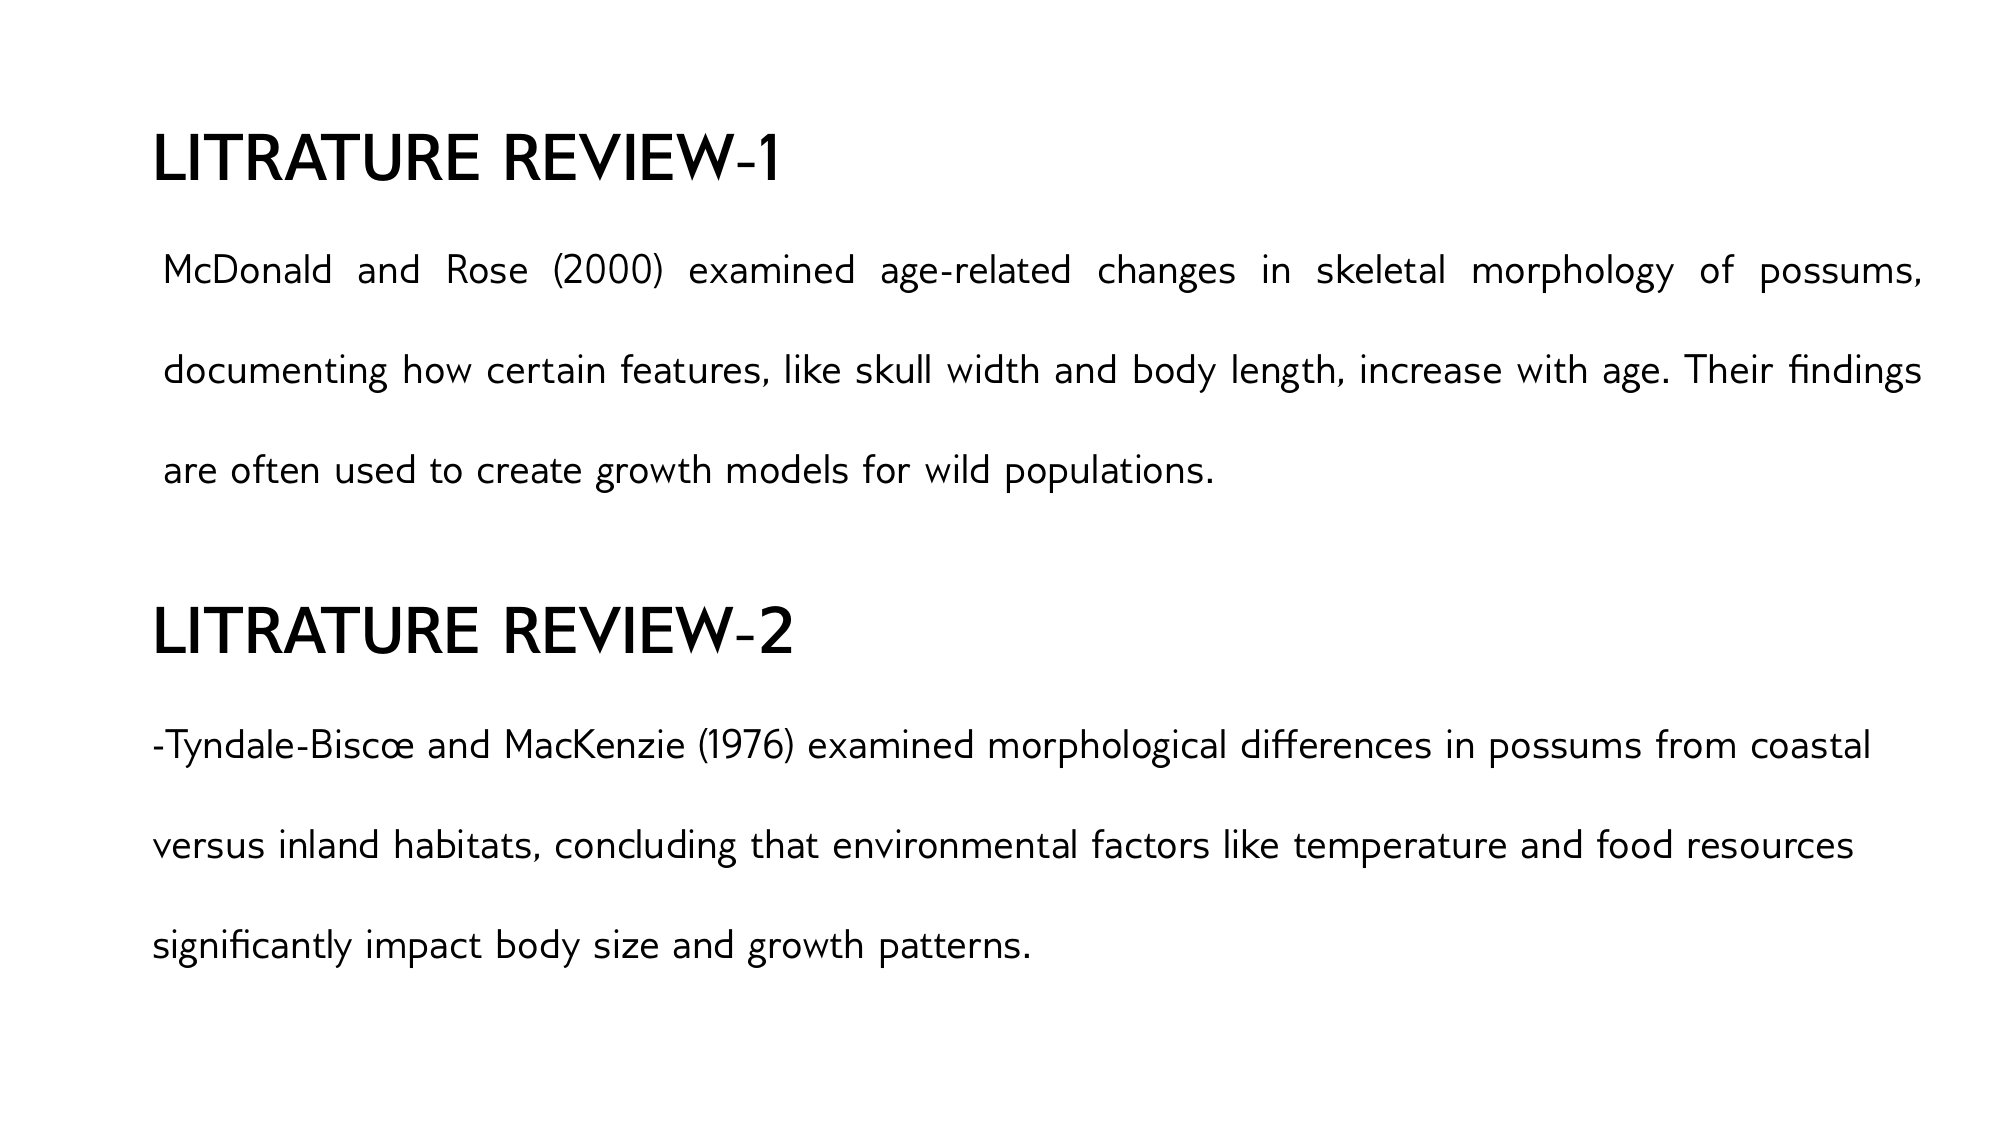

# LITRATURE REVIEW-1
McDonald and Rose (2000) examined age-related changes in skeletal morphology of possums, documenting how certain features, like skull width and body length, increase with age. Their findings are often used to create growth models for wild populations.

LITRATURE REVIEW-2
-Tyndale-Biscoe and MacKenzie (1976) examined morphological differences in possums from coastal versus inland habitats, concluding that environmental factors like temperature and food resources significantly impact body size and growth patterns.